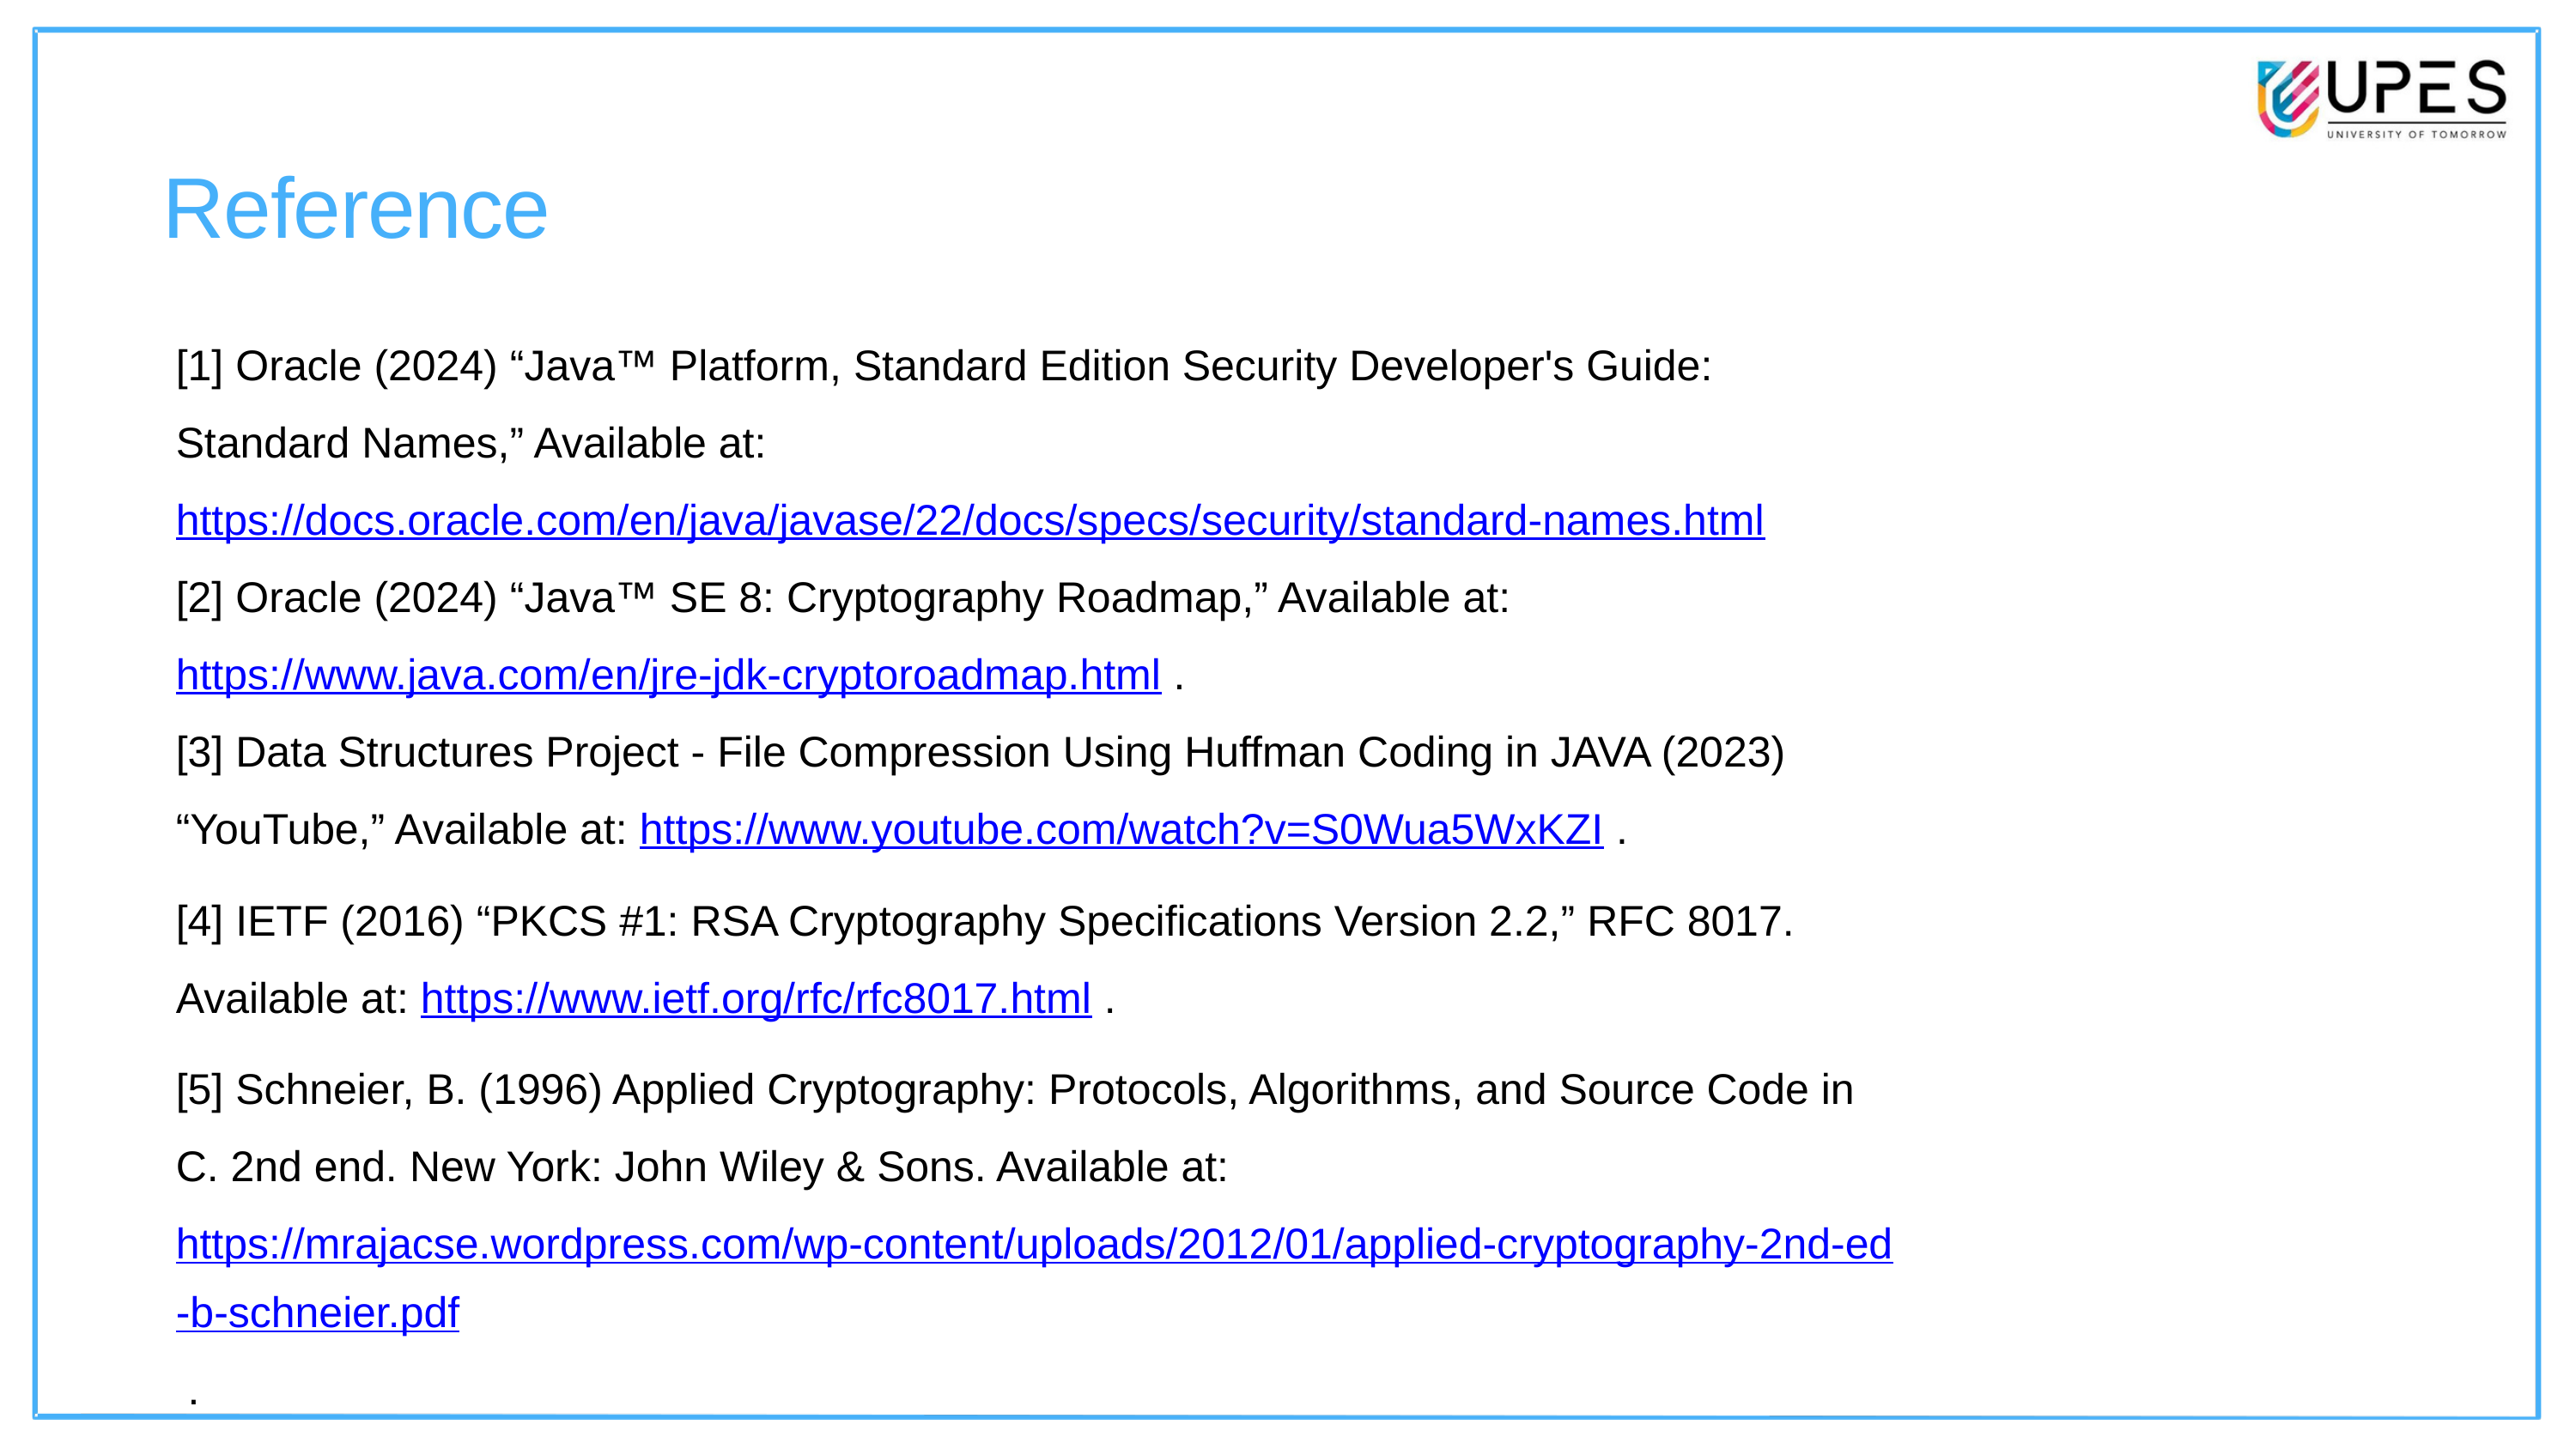

Reference
[1] Oracle (2024) “Java™ Platform, Standard Edition Security Developer's Guide: Standard Names,” Available at: https://docs.oracle.com/en/java/javase/22/docs/specs/security/standard-names.html
[2] Oracle (2024) “Java™ SE 8: Cryptography Roadmap,” Available at: https://www.java.com/en/jre-jdk-cryptoroadmap.html .
[3] Data Structures Project - File Compression Using Huffman Coding in JAVA (2023) “YouTube,” Available at: https://www.youtube.com/watch?v=S0Wua5WxKZI .
[4] IETF (2016) “PKCS #1: RSA Cryptography Specifications Version 2.2,” RFC 8017. Available at: https://www.ietf.org/rfc/rfc8017.html .
[5] Schneier, B. (1996) Applied Cryptography: Protocols, Algorithms, and Source Code in C. 2nd end. New York: John Wiley & Sons. Available at: https://mrajacse.wordpress.com/wp-content/uploads/2012/01/applied-cryptography-2nd-ed-b-schneier.pdf .